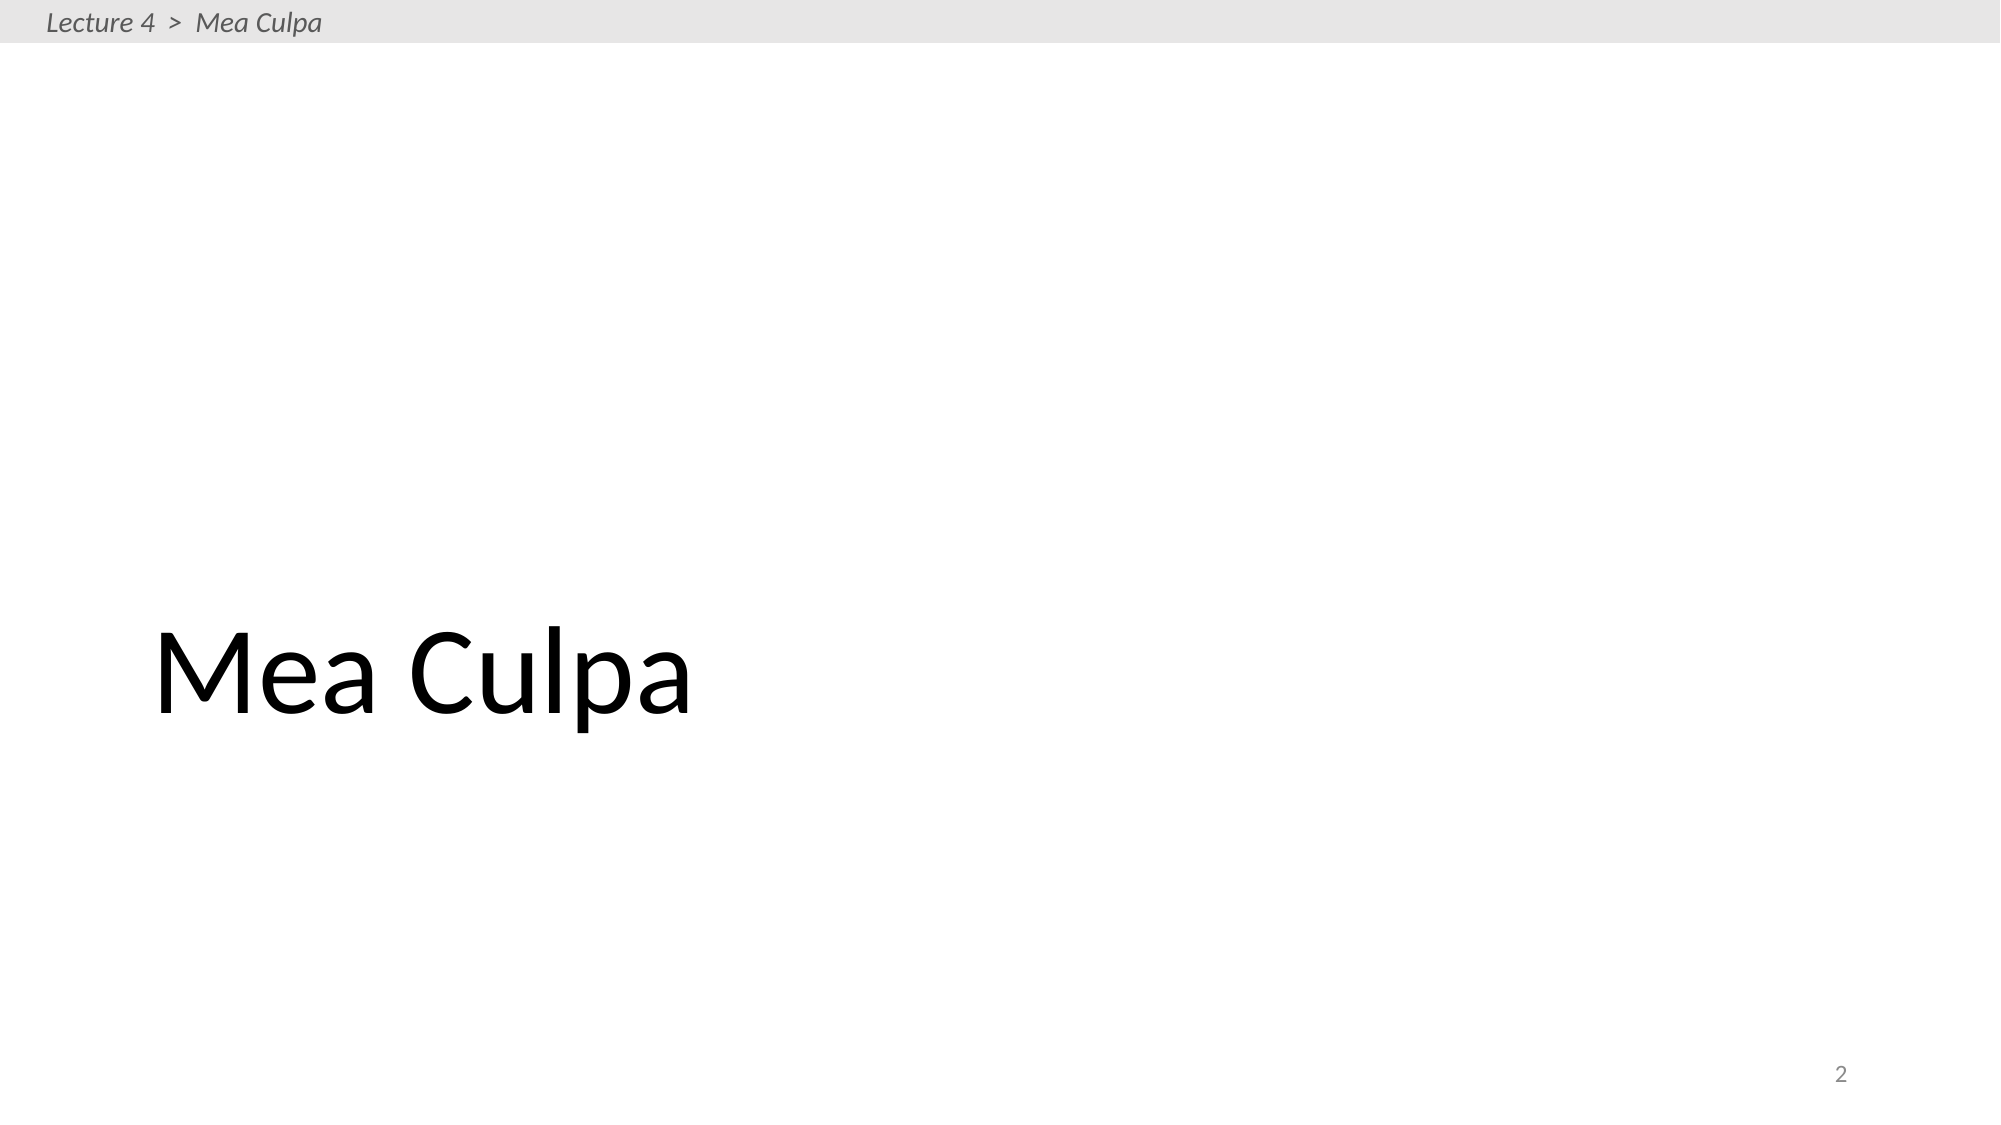

Lecture 4  >  Mea Culpa
# Mea Culpa
2